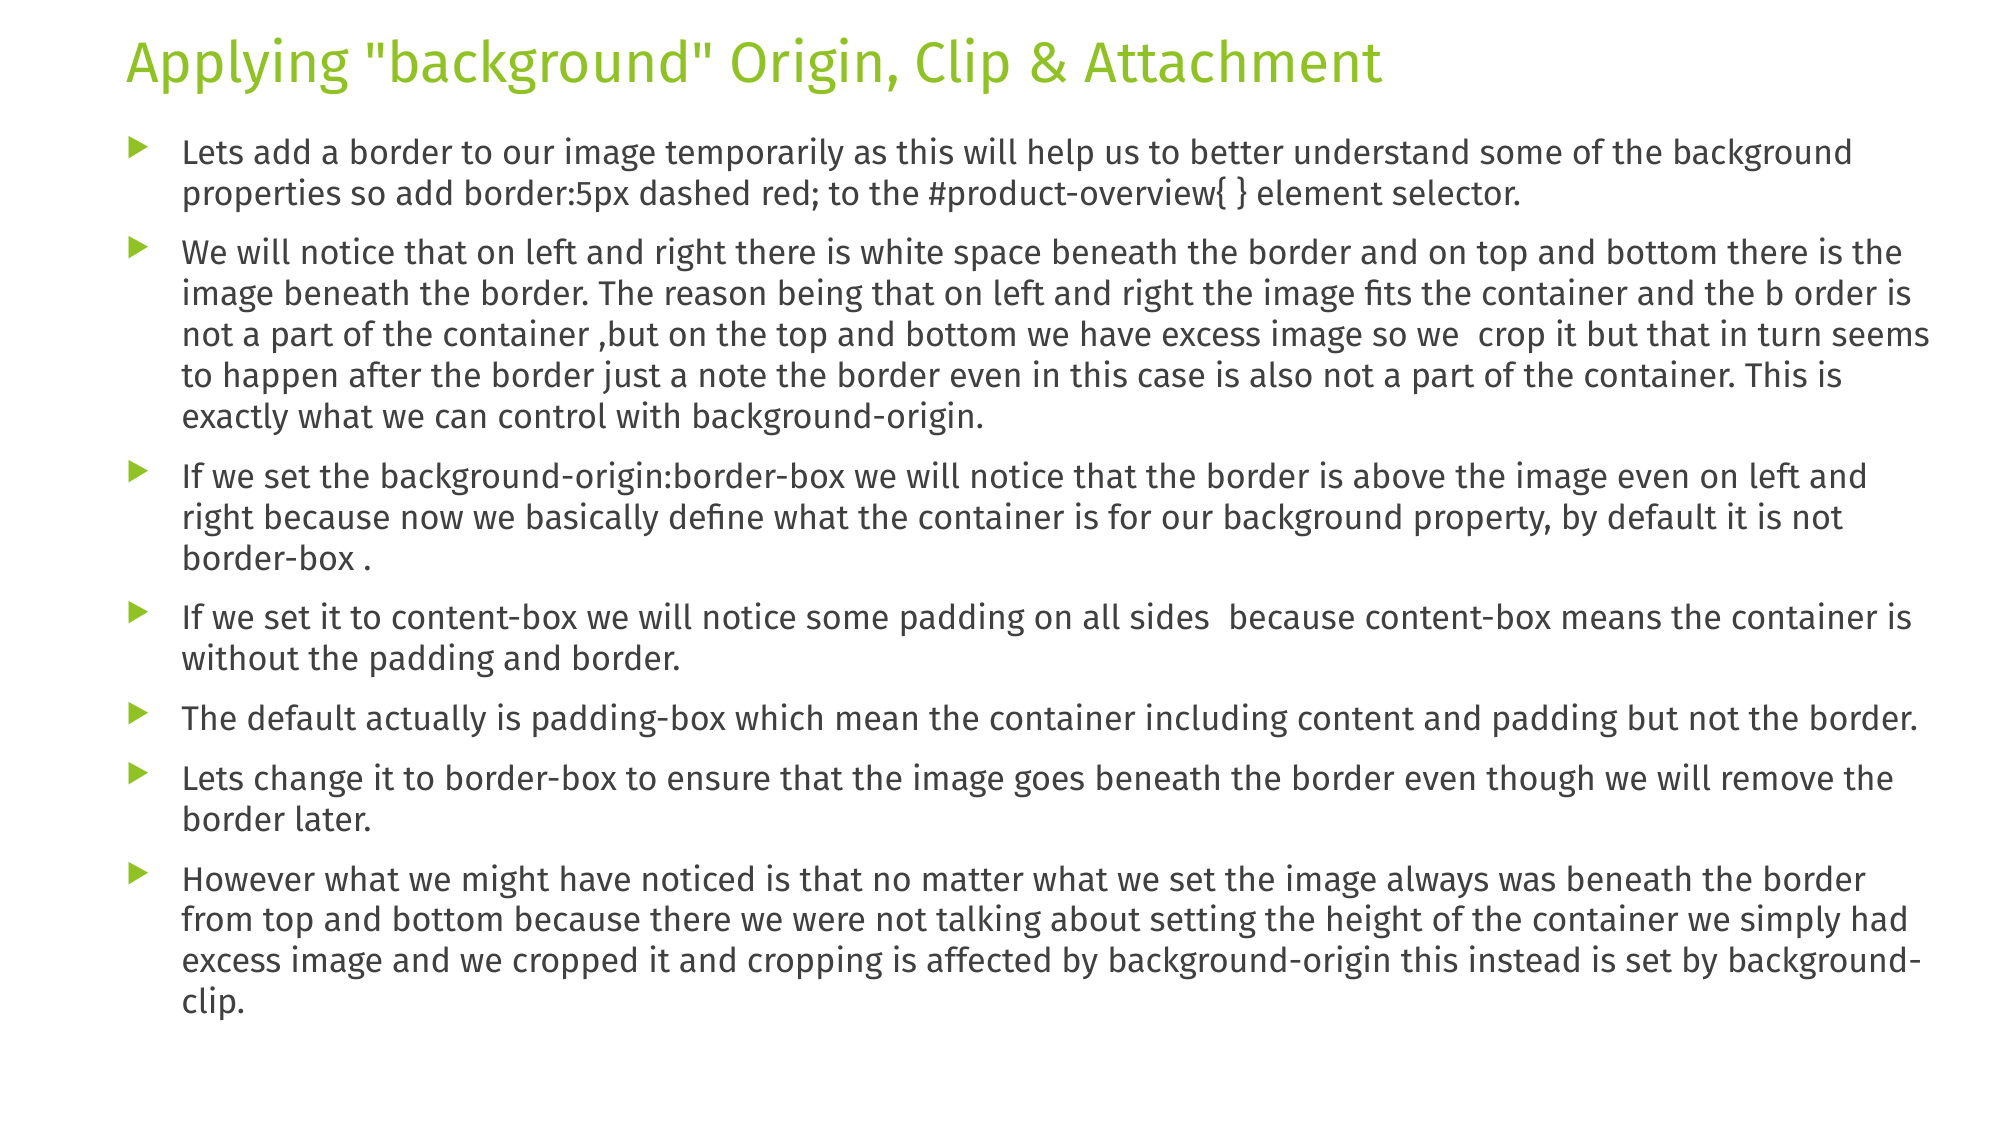

# Applying "background" Origin, Clip & Attachment
Lets add a border to our image temporarily as this will help us to better understand some of the background properties so add border:5px dashed red; to the #product-overview{ } element selector.
We will notice that on left and right there is white space beneath the border and on top and bottom there is the image beneath the border. The reason being that on left and right the image fits the container and the b order is not a part of the container ,but on the top and bottom we have excess image so we  crop it but that in turn seems to happen after the border just a note the border even in this case is also not a part of the container. This is exactly what we can control with background-origin.
If we set the background-origin:border-box we will notice that the border is above the image even on left and right because now we basically define what the container is for our background property, by default it is not border-box .
If we set it to content-box we will notice some padding on all sides  because content-box means the container is without the padding and border.
The default actually is padding-box which mean the container including content and padding but not the border.
Lets change it to border-box to ensure that the image goes beneath the border even though we will remove the border later.
However what we might have noticed is that no matter what we set the image always was beneath the border from top and bottom because there we were not talking about setting the height of the container we simply had excess image and we cropped it and cropping is affected by background-origin this instead is set by background-clip.